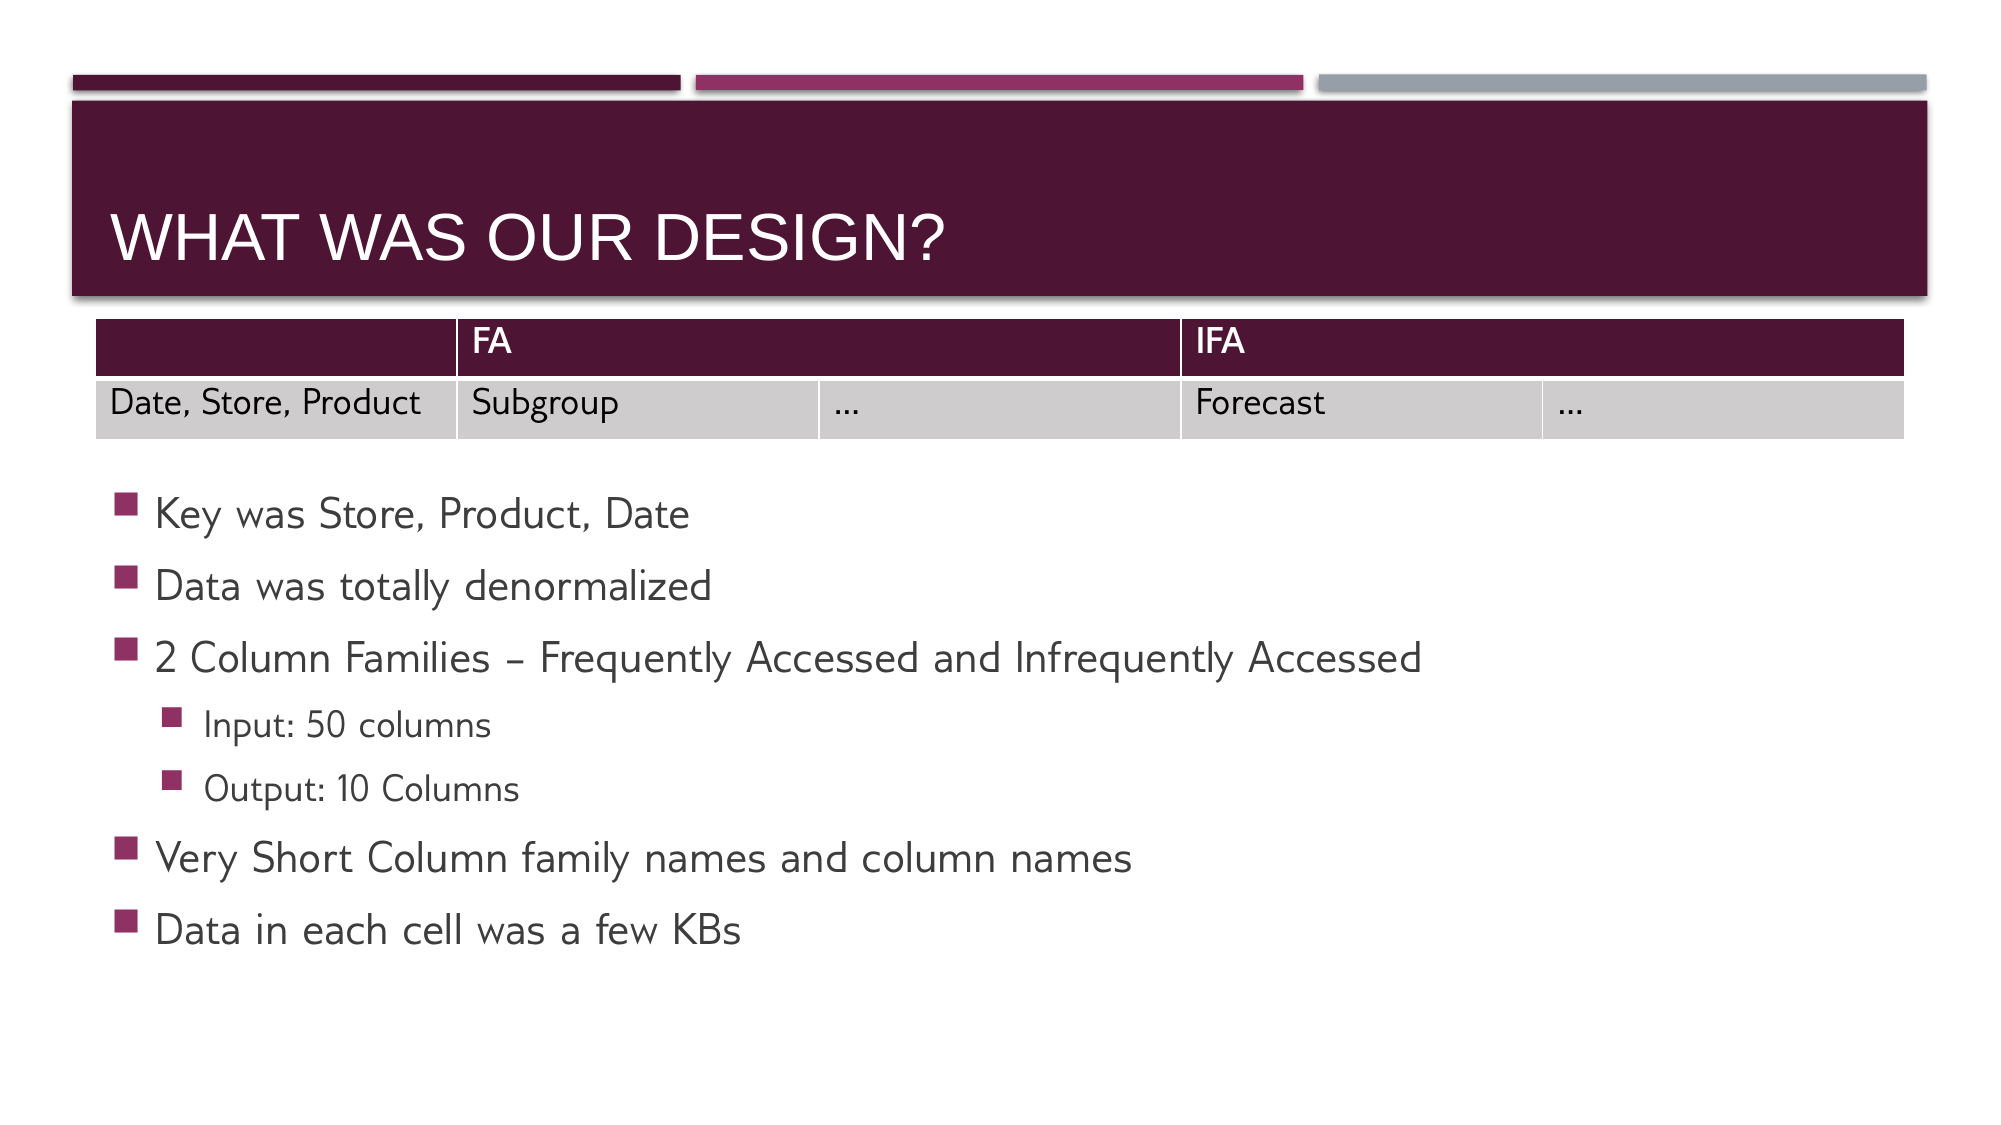

# What Was Our Design?
|  | FA |  | IFA |  |
| --- | --- | --- | --- | --- |
| Date, Store, Product | Subgroup | … | Forecast | … |
Key was Store, Product, Date
Data was totally denormalized
2 Column Families – Frequently Accessed and Infrequently Accessed
Input: 50 columns
Output: 10 Columns
Very Short Column family names and column names
Data in each cell was a few KBs